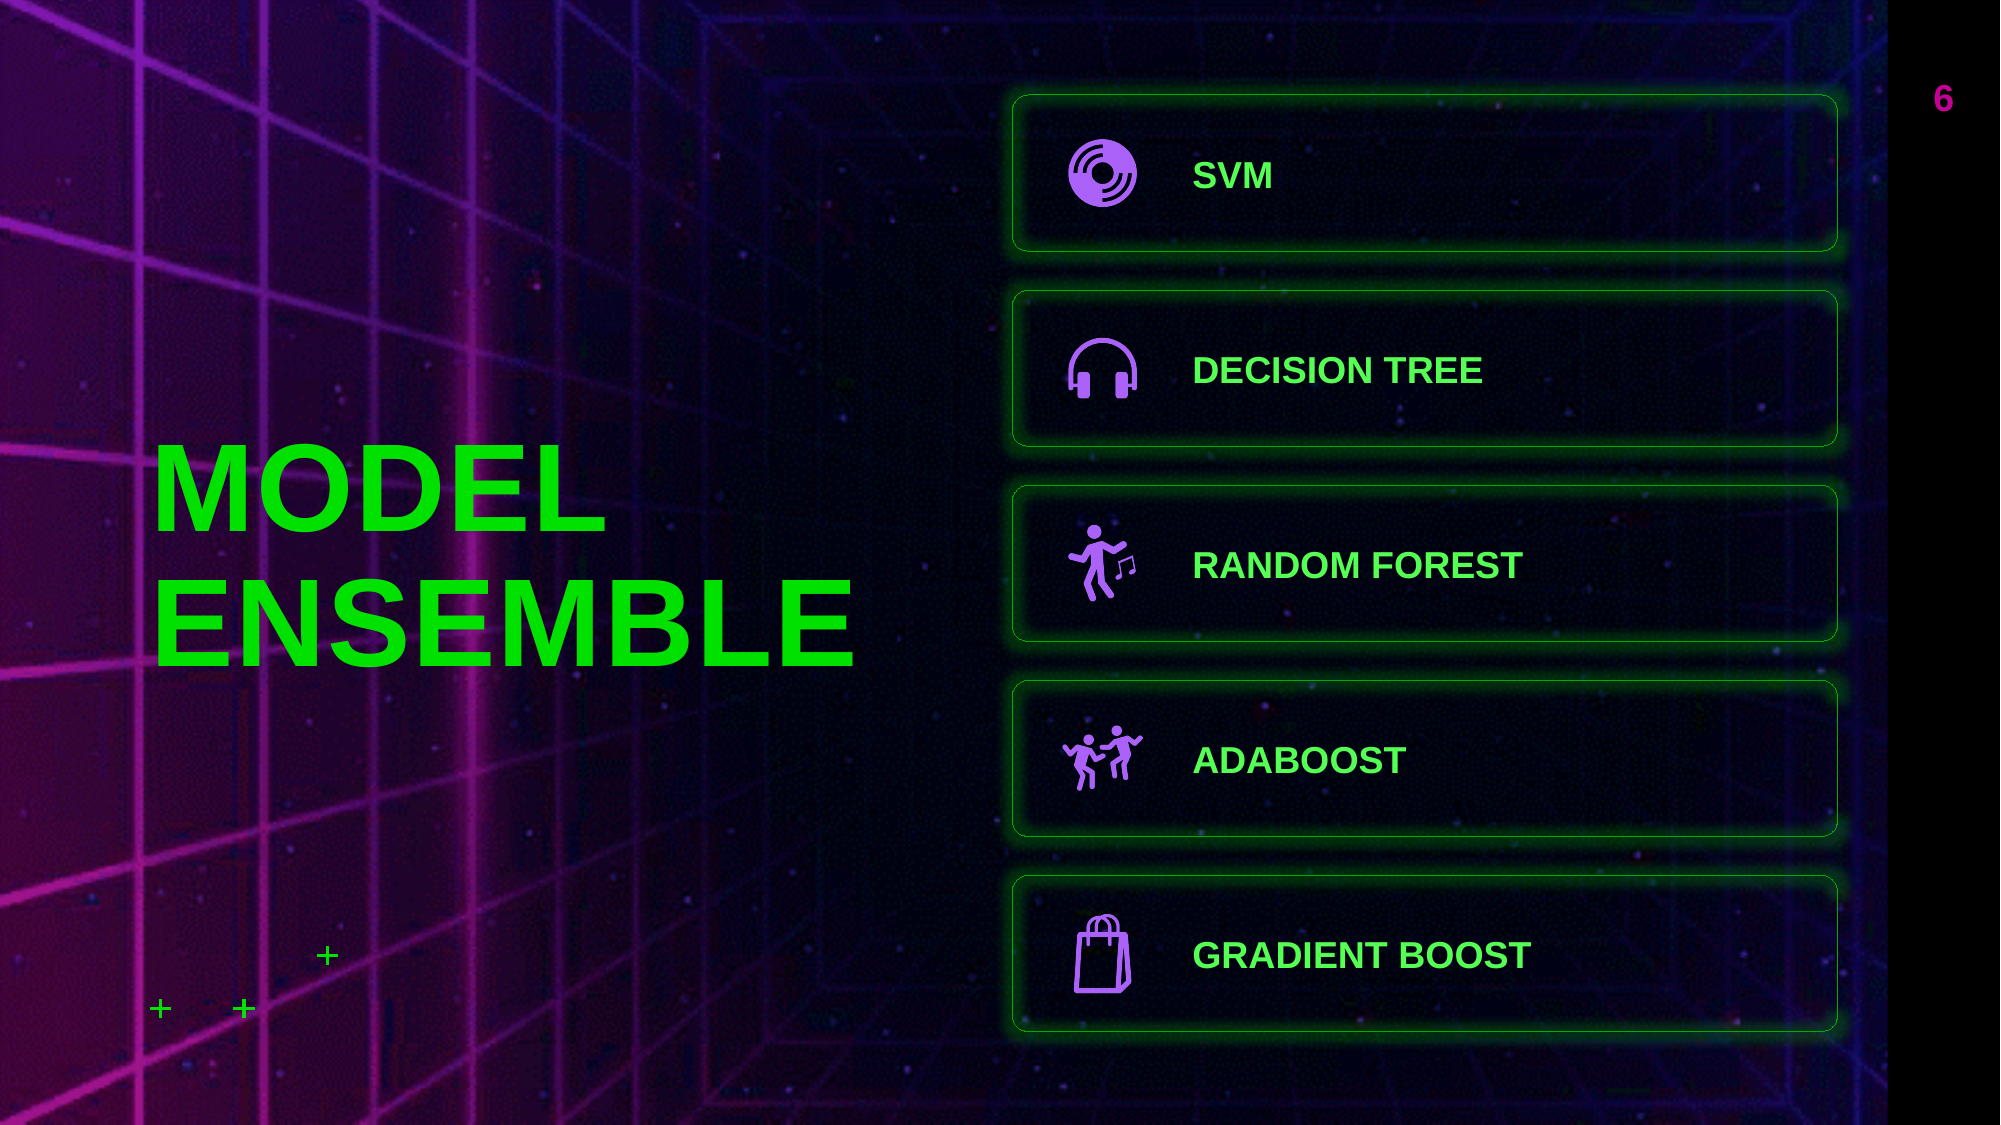

6
SVM
Decision tree
Random forest
adaboost
Gradient boost
# Model ensemble